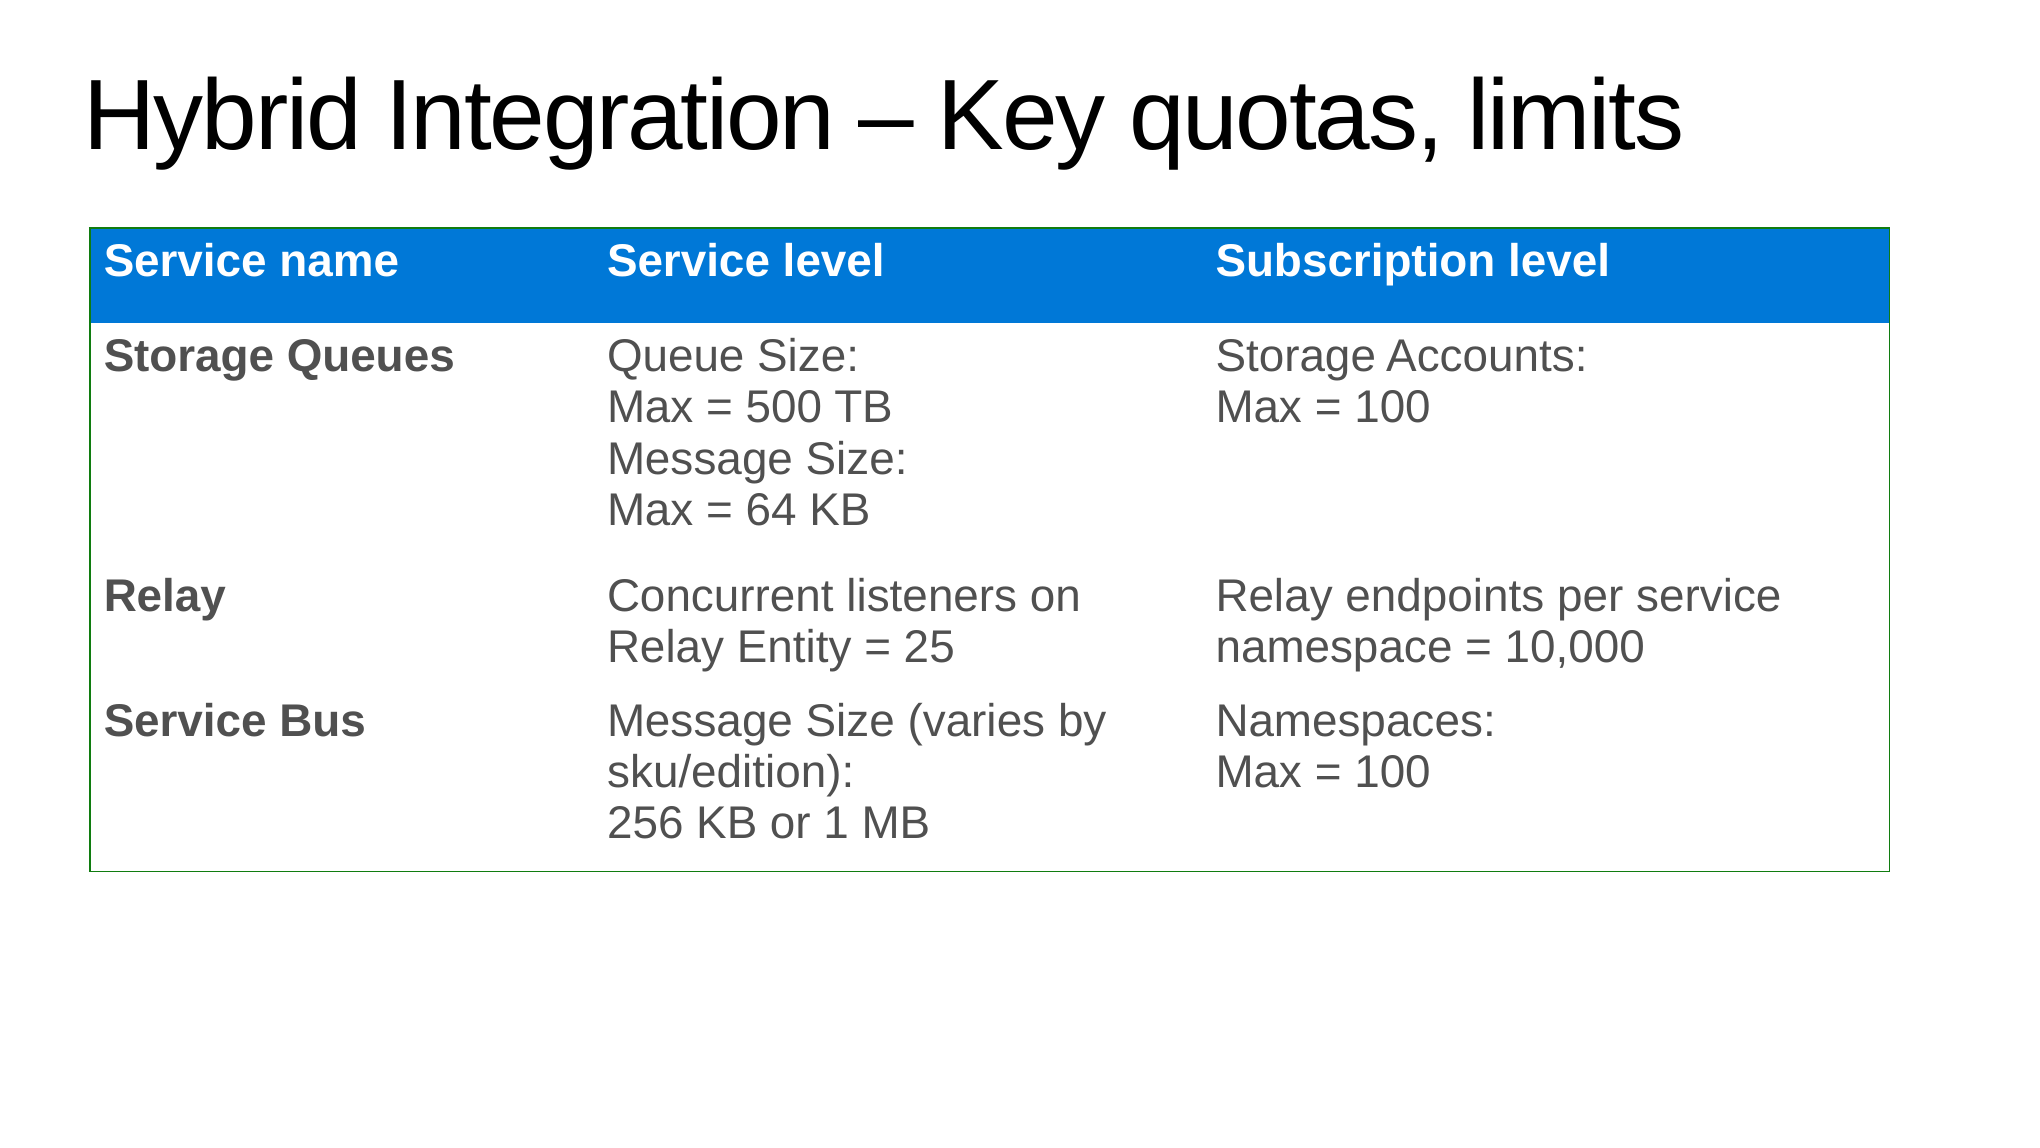

# Hybrid Integration – Key quotas, limits
| Service name | Service level | Subscription level |
| --- | --- | --- |
| Storage Queues | Queue Size: Max = 500 TB Message Size: Max = 64 KB | Storage Accounts: Max = 100 |
| Relay | Concurrent listeners on Relay Entity = 25 | Relay endpoints per service namespace = 10,000 |
| Service Bus | Message Size (varies by sku/edition): 256 KB or 1 MB | Namespaces: Max = 100 |